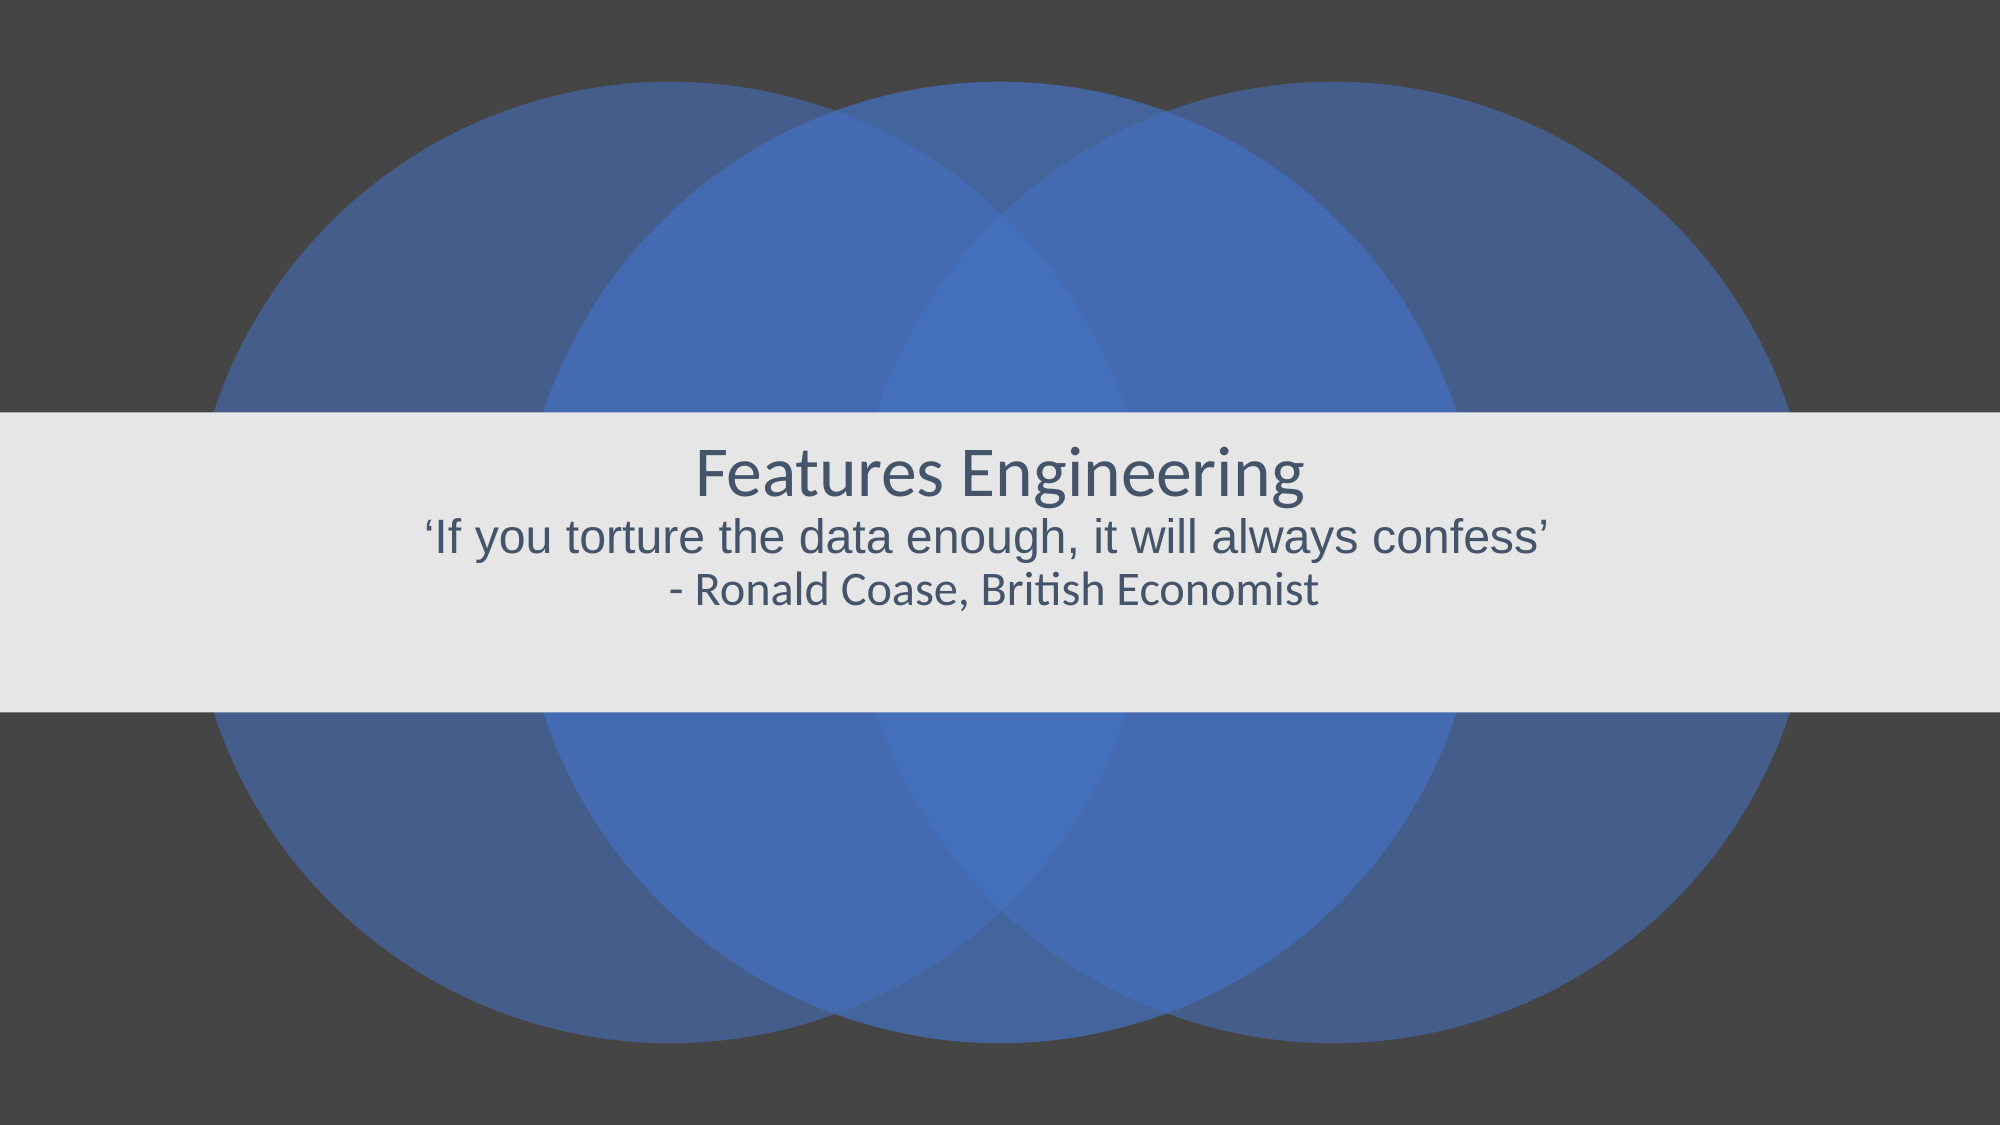

# Features Engineering ‘If you torture the data enough, it will always confess’ - Ronald Coase, British Economist